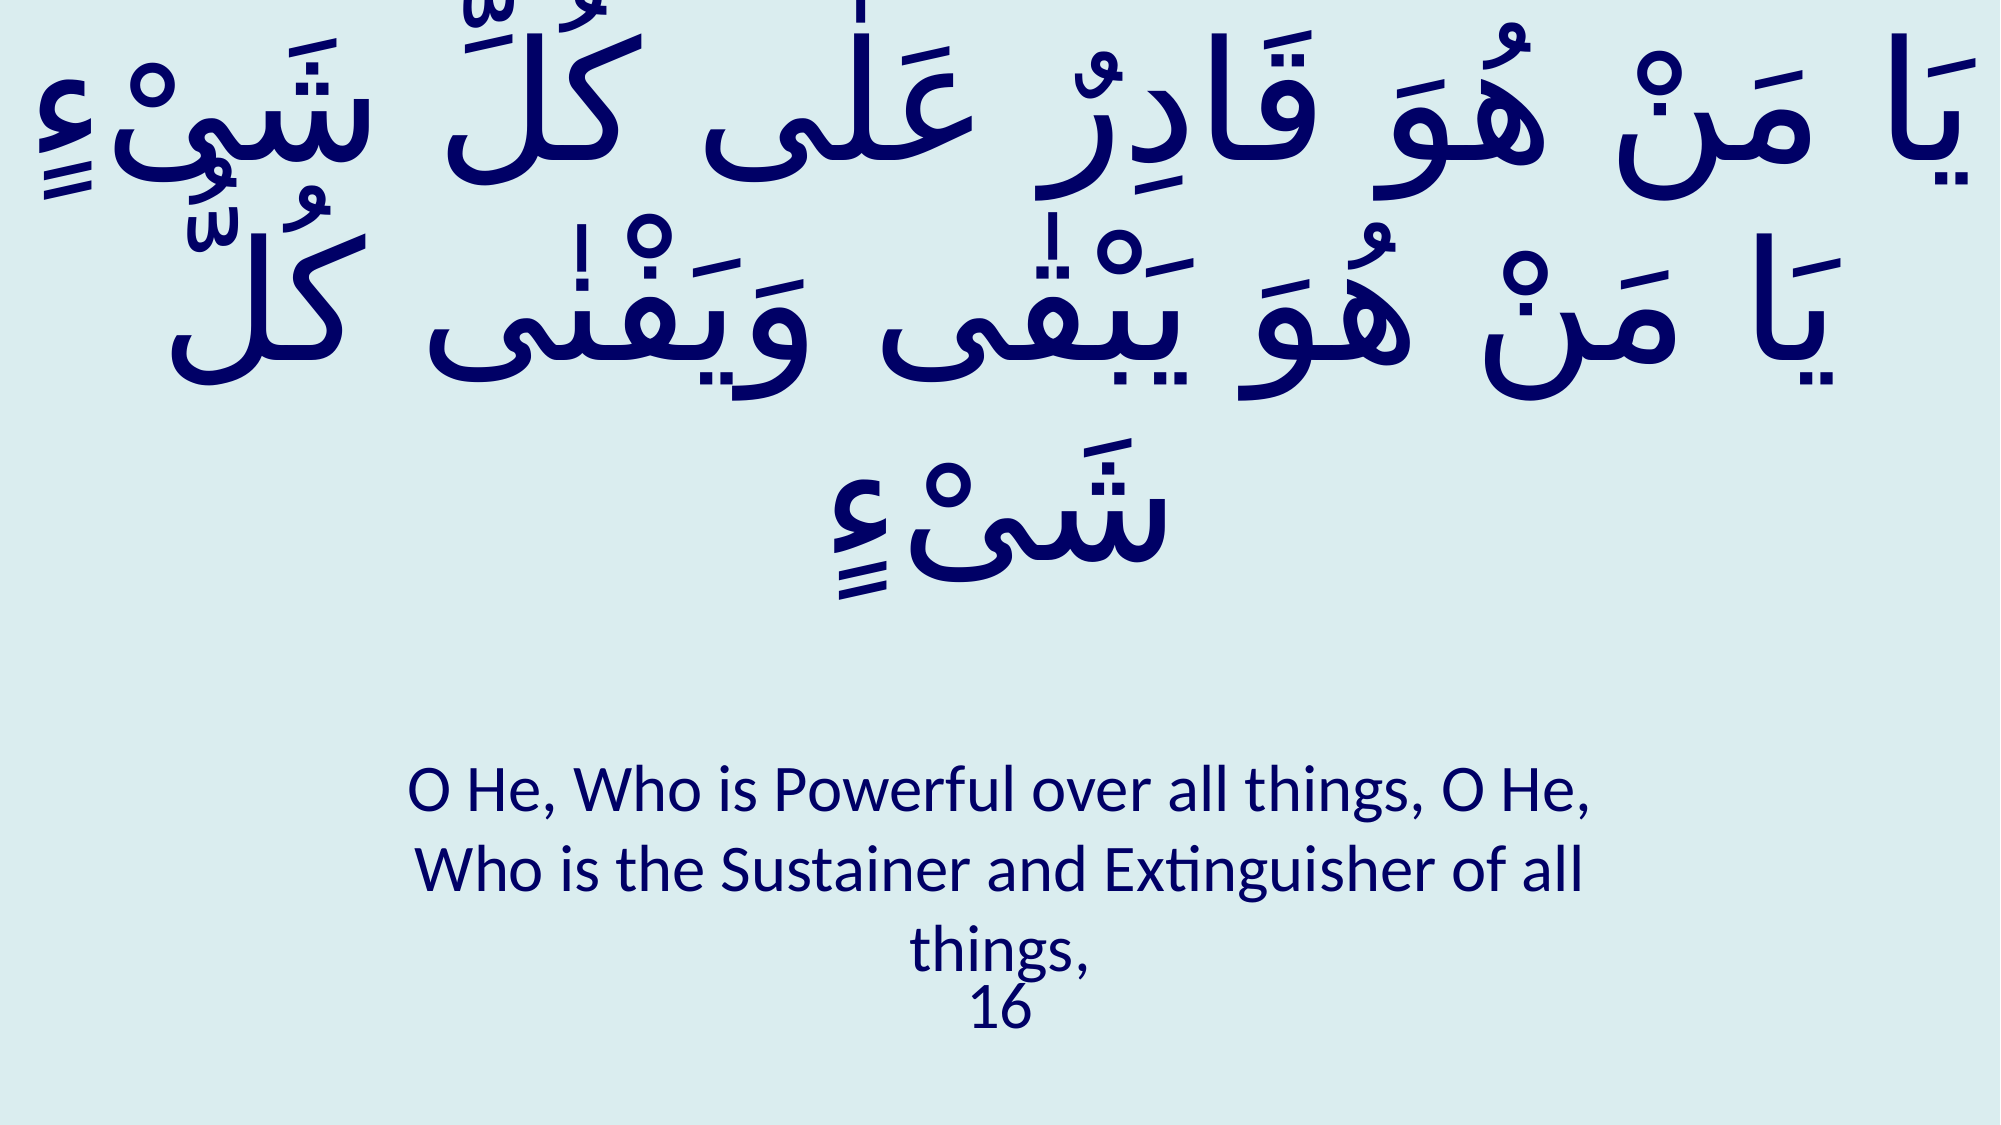

# يَا مَنْ هُوَ قَادِرٌ عَلٰى كُلِّ شَیْ‏ءٍ يَا مَنْ هُوَ يَبْقٰى وَيَفْنٰى كُلُّ شَیْ‏ءٍ
O He, Who is Powerful over all things, O He, Who is the Sustainer and Extinguisher of all things,
16